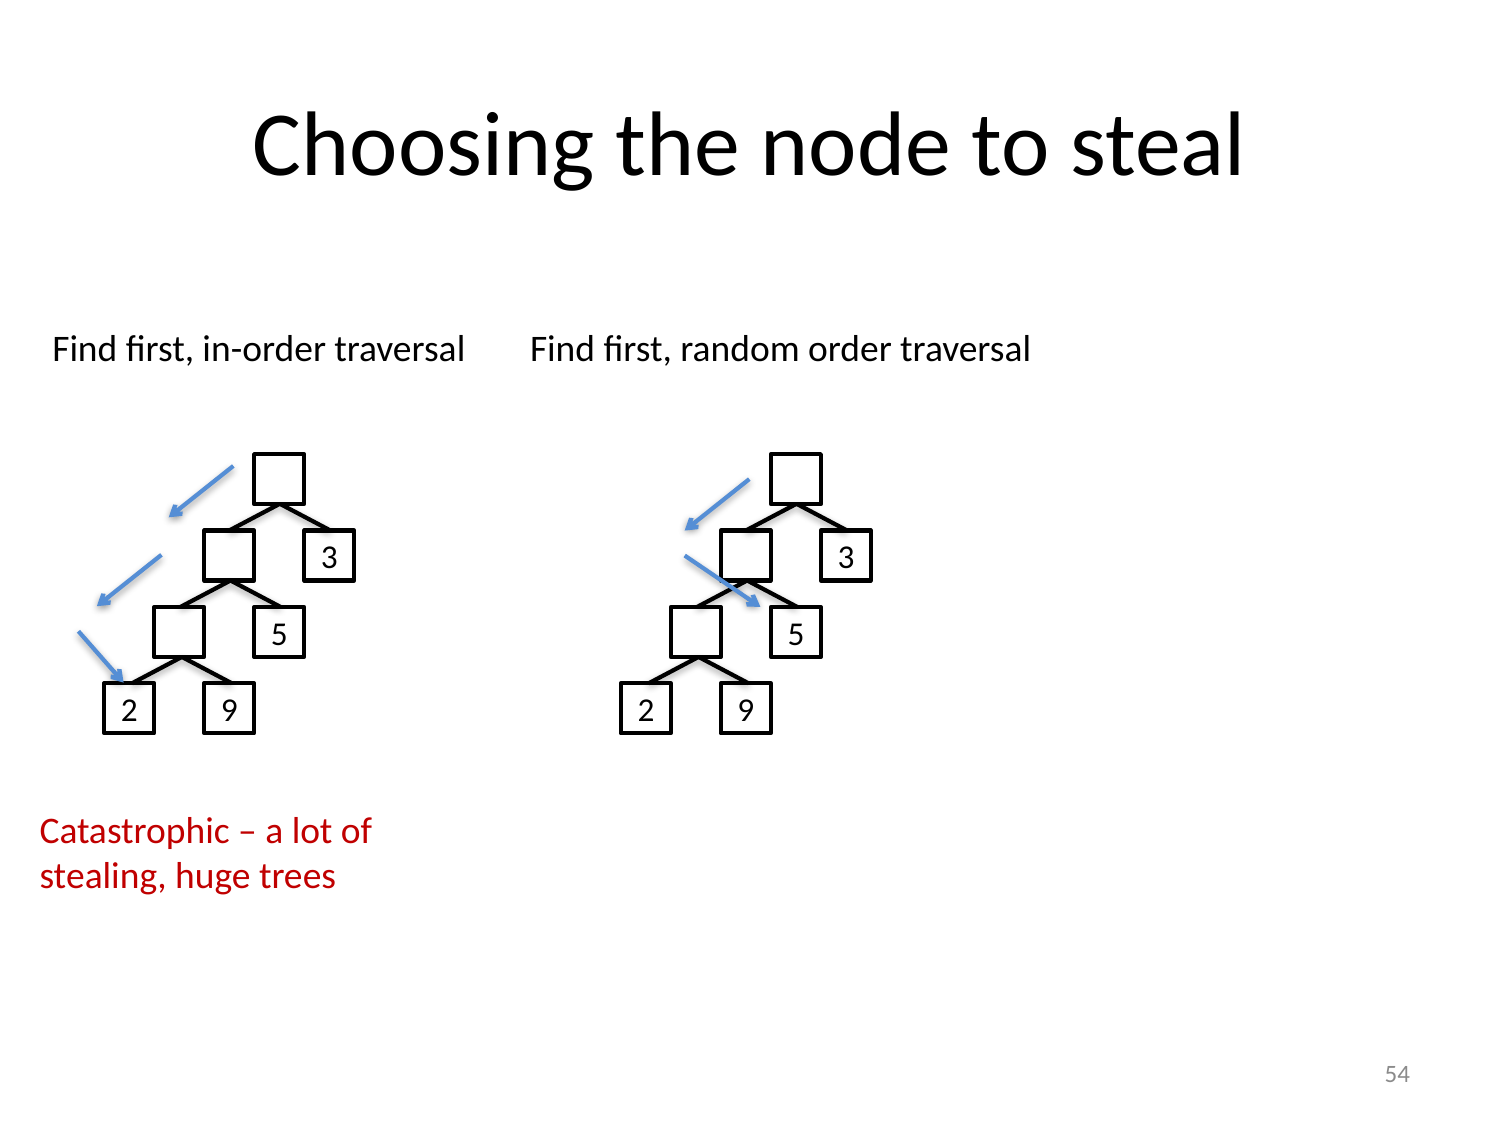

# Choosing the node to steal
Find first, in-order traversal
Find first, random order traversal

3

3

5

5
2
9
2
9
Catastrophic – a lot of stealing, huge trees
54